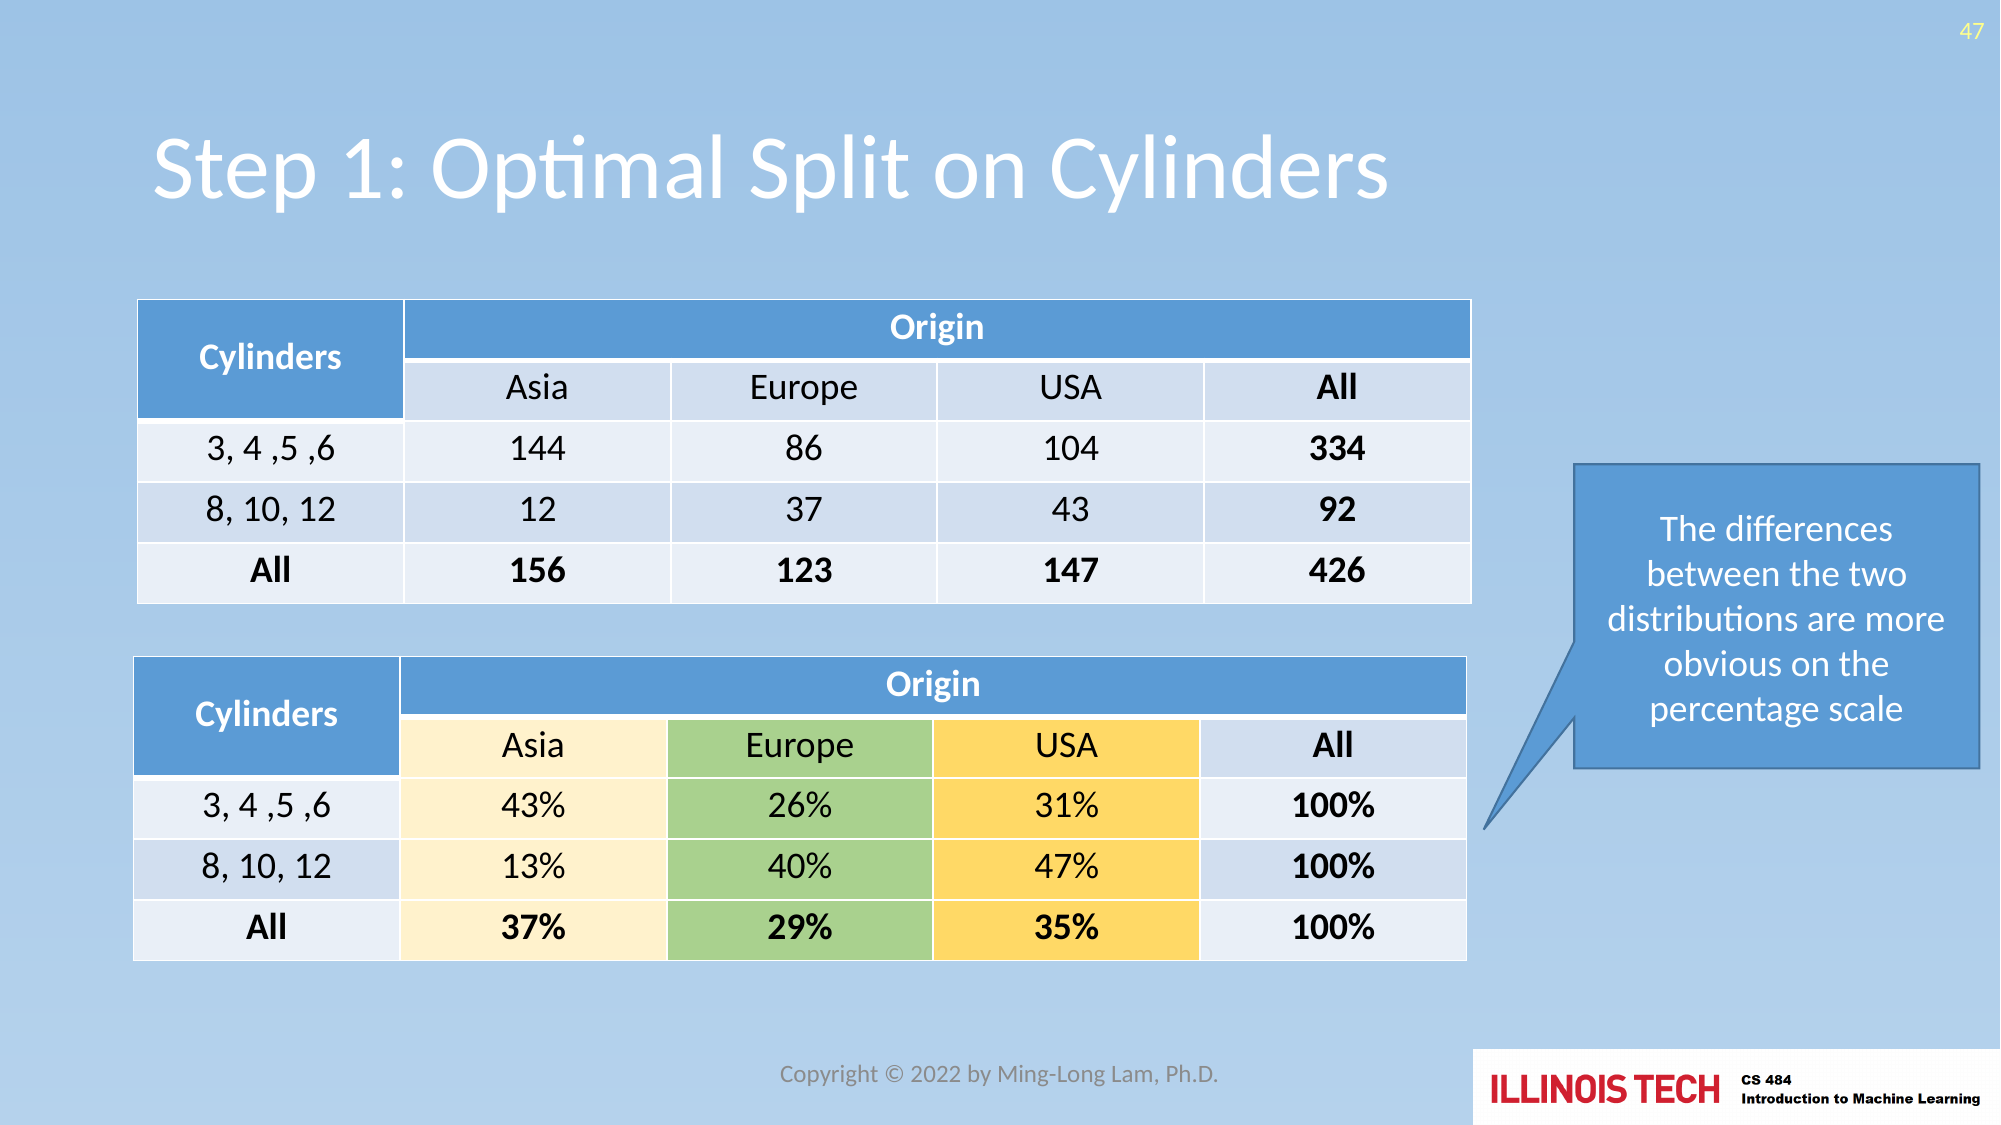

47
# Step 1: Optimal Split on Cylinders

| Cylinders | Origin |  |  |  |
| --- | --- | --- | --- | --- |
|  | Asia | Europe | USA | All |
| 3, 4 ,5 ,6 | 144 | 86 | 104 | 334 |
| 8, 10, 12 | 12 | 37 | 43 | 92 |
| All | 156 | 123 | 147 | 426 |
The differences between the two distributions are more obvious on the percentage scale
| Cylinders | Origin |  |  |  |
| --- | --- | --- | --- | --- |
|  | Asia | Europe | USA | All |
| 3, 4 ,5 ,6 | 43% | 26% | 31% | 100% |
| 8, 10, 12 | 13% | 40% | 47% | 100% |
| All | 37% | 29% | 35% | 100% |
Copyright © 2022 by Ming-Long Lam, Ph.D.